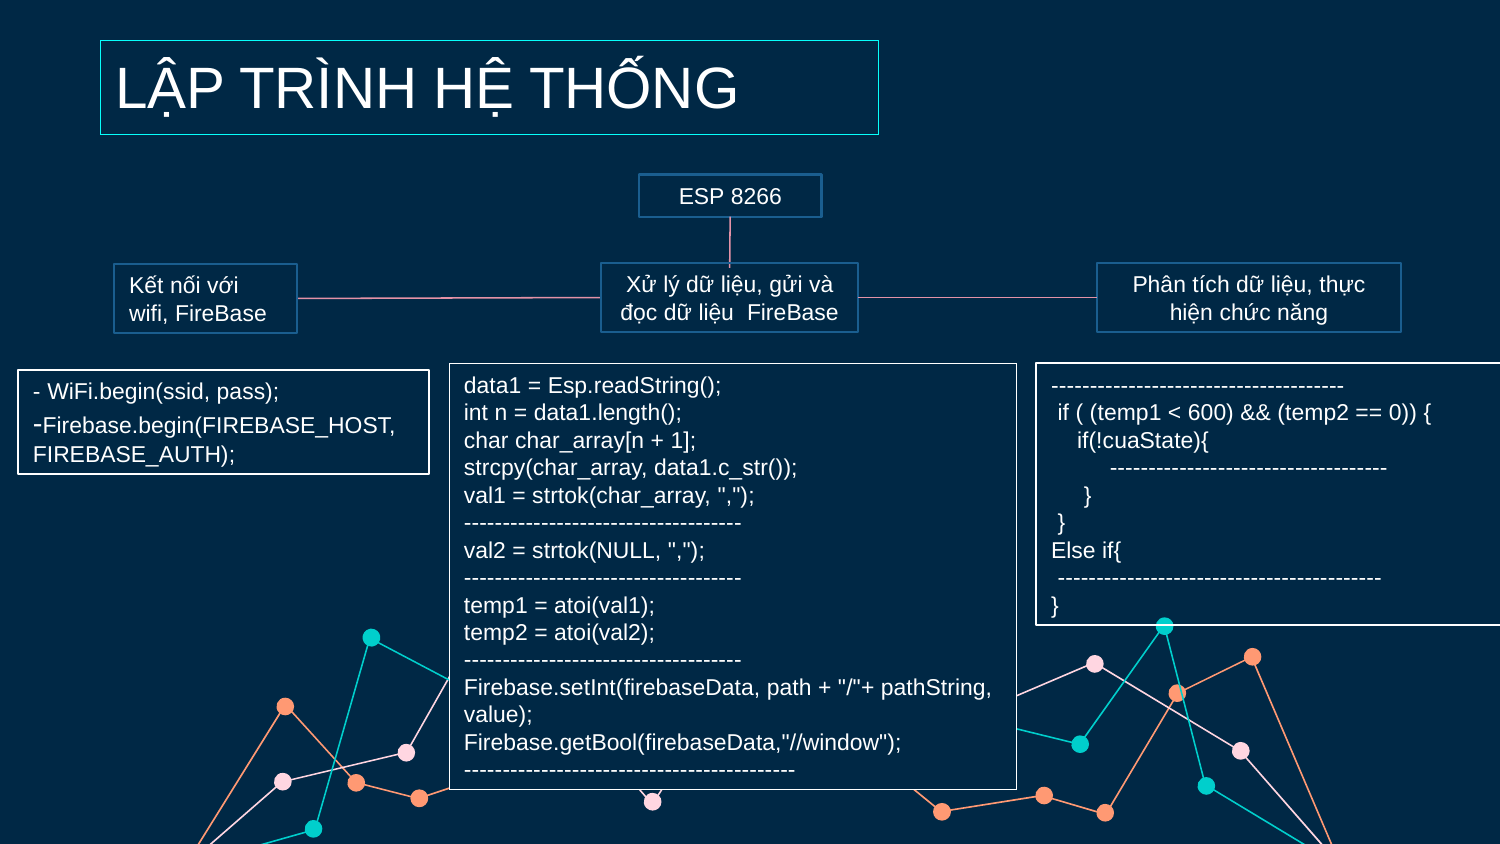

LẬP TRÌNH HỆ THỐNG
ESP 8266
Phân tích dữ liệu, thực hiện chức năng
Xử lý dữ liệu, gửi và đọc dữ liệu  FireBase
Kết nối với wifi, FireBase
data1 = Esp.readString();
int n = data1.length();
char char_array[n + 1];
strcpy(char_array, data1.c_str());
val1 = strtok(char_array, ",");
------------------------------------
val2 = strtok(NULL, ",");
------------------------------------
temp1 = atoi(val1);
temp2 = atoi(val2);
------------------------------------
Firebase.setInt(firebaseData, path + "/"+ pathString, value);
Firebase.getBool(firebaseData,"//window");
-------------------------------------------
--------------------------------------
 if ( (temp1 < 600) && (temp2 == 0)) {
    if(!cuaState){
         ------------------------------------
     }
 }
Else if{
 ------------------------------------------
}
- WiFi.begin(ssid, pass);
-Firebase.begin(FIREBASE_HOST, FIREBASE_AUTH);